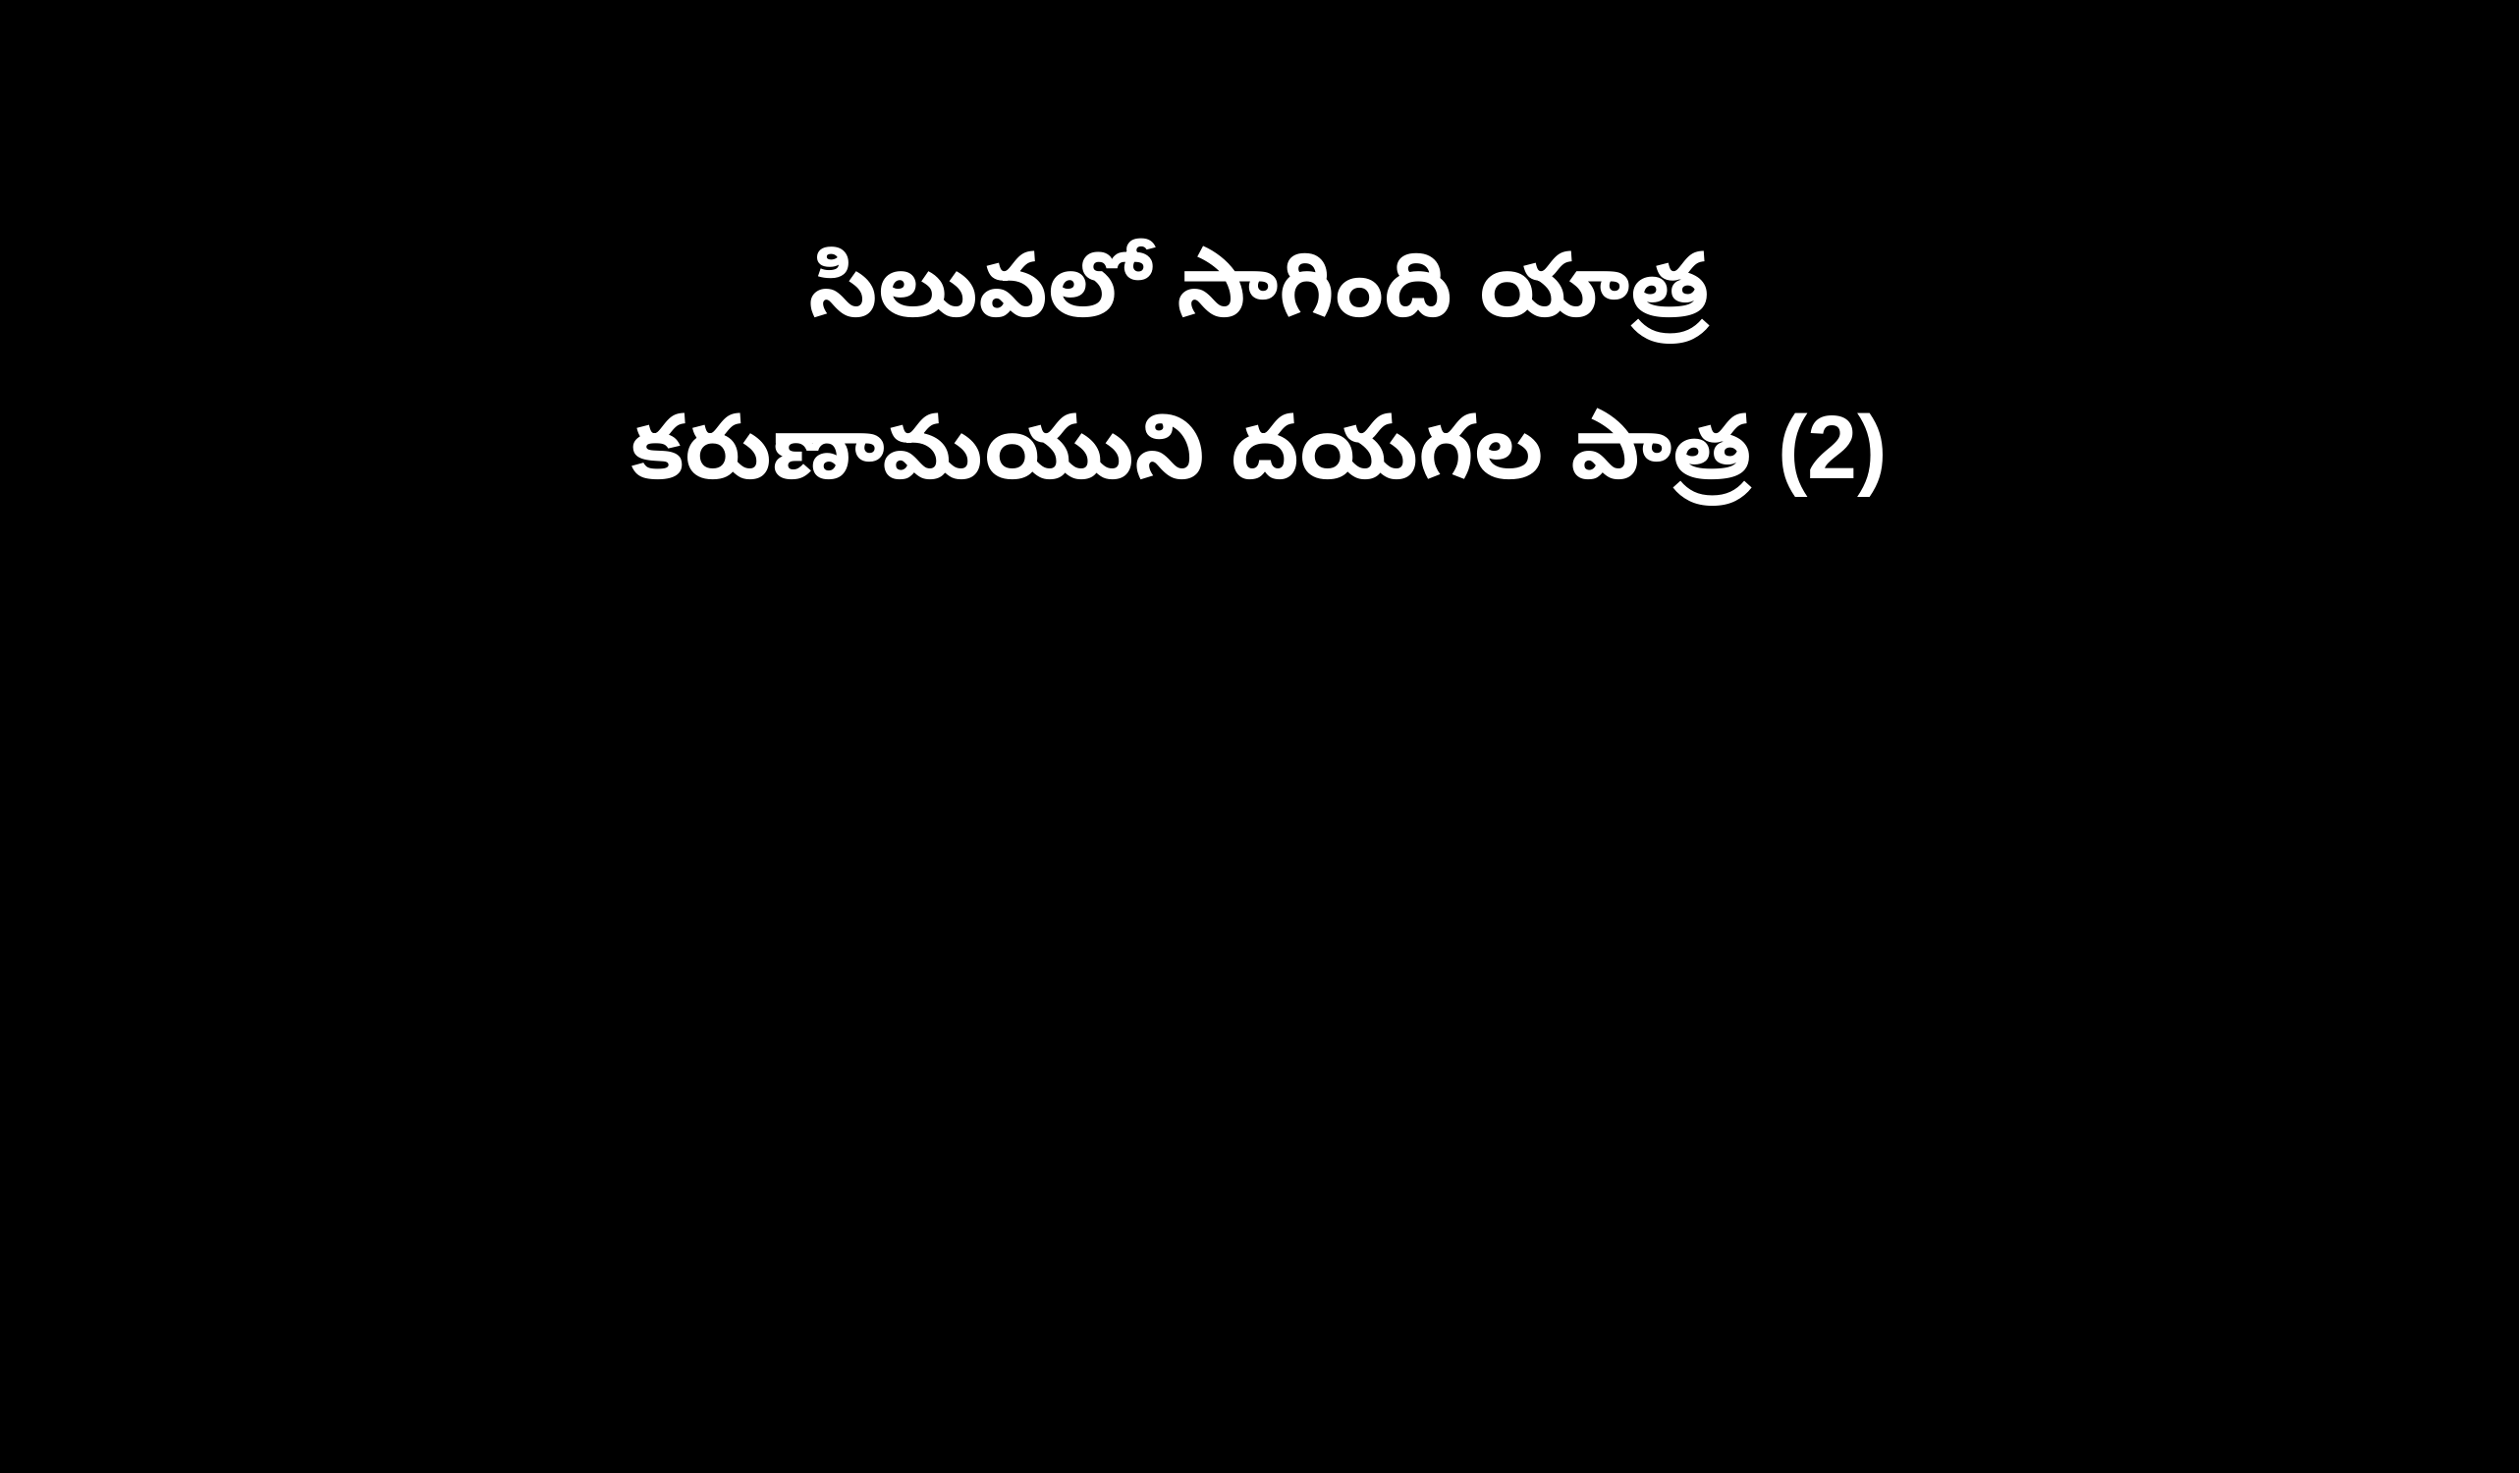

సిలువలో సాగింది యాత్ర
కరుణామయుని దయగల పాత్ర (2)